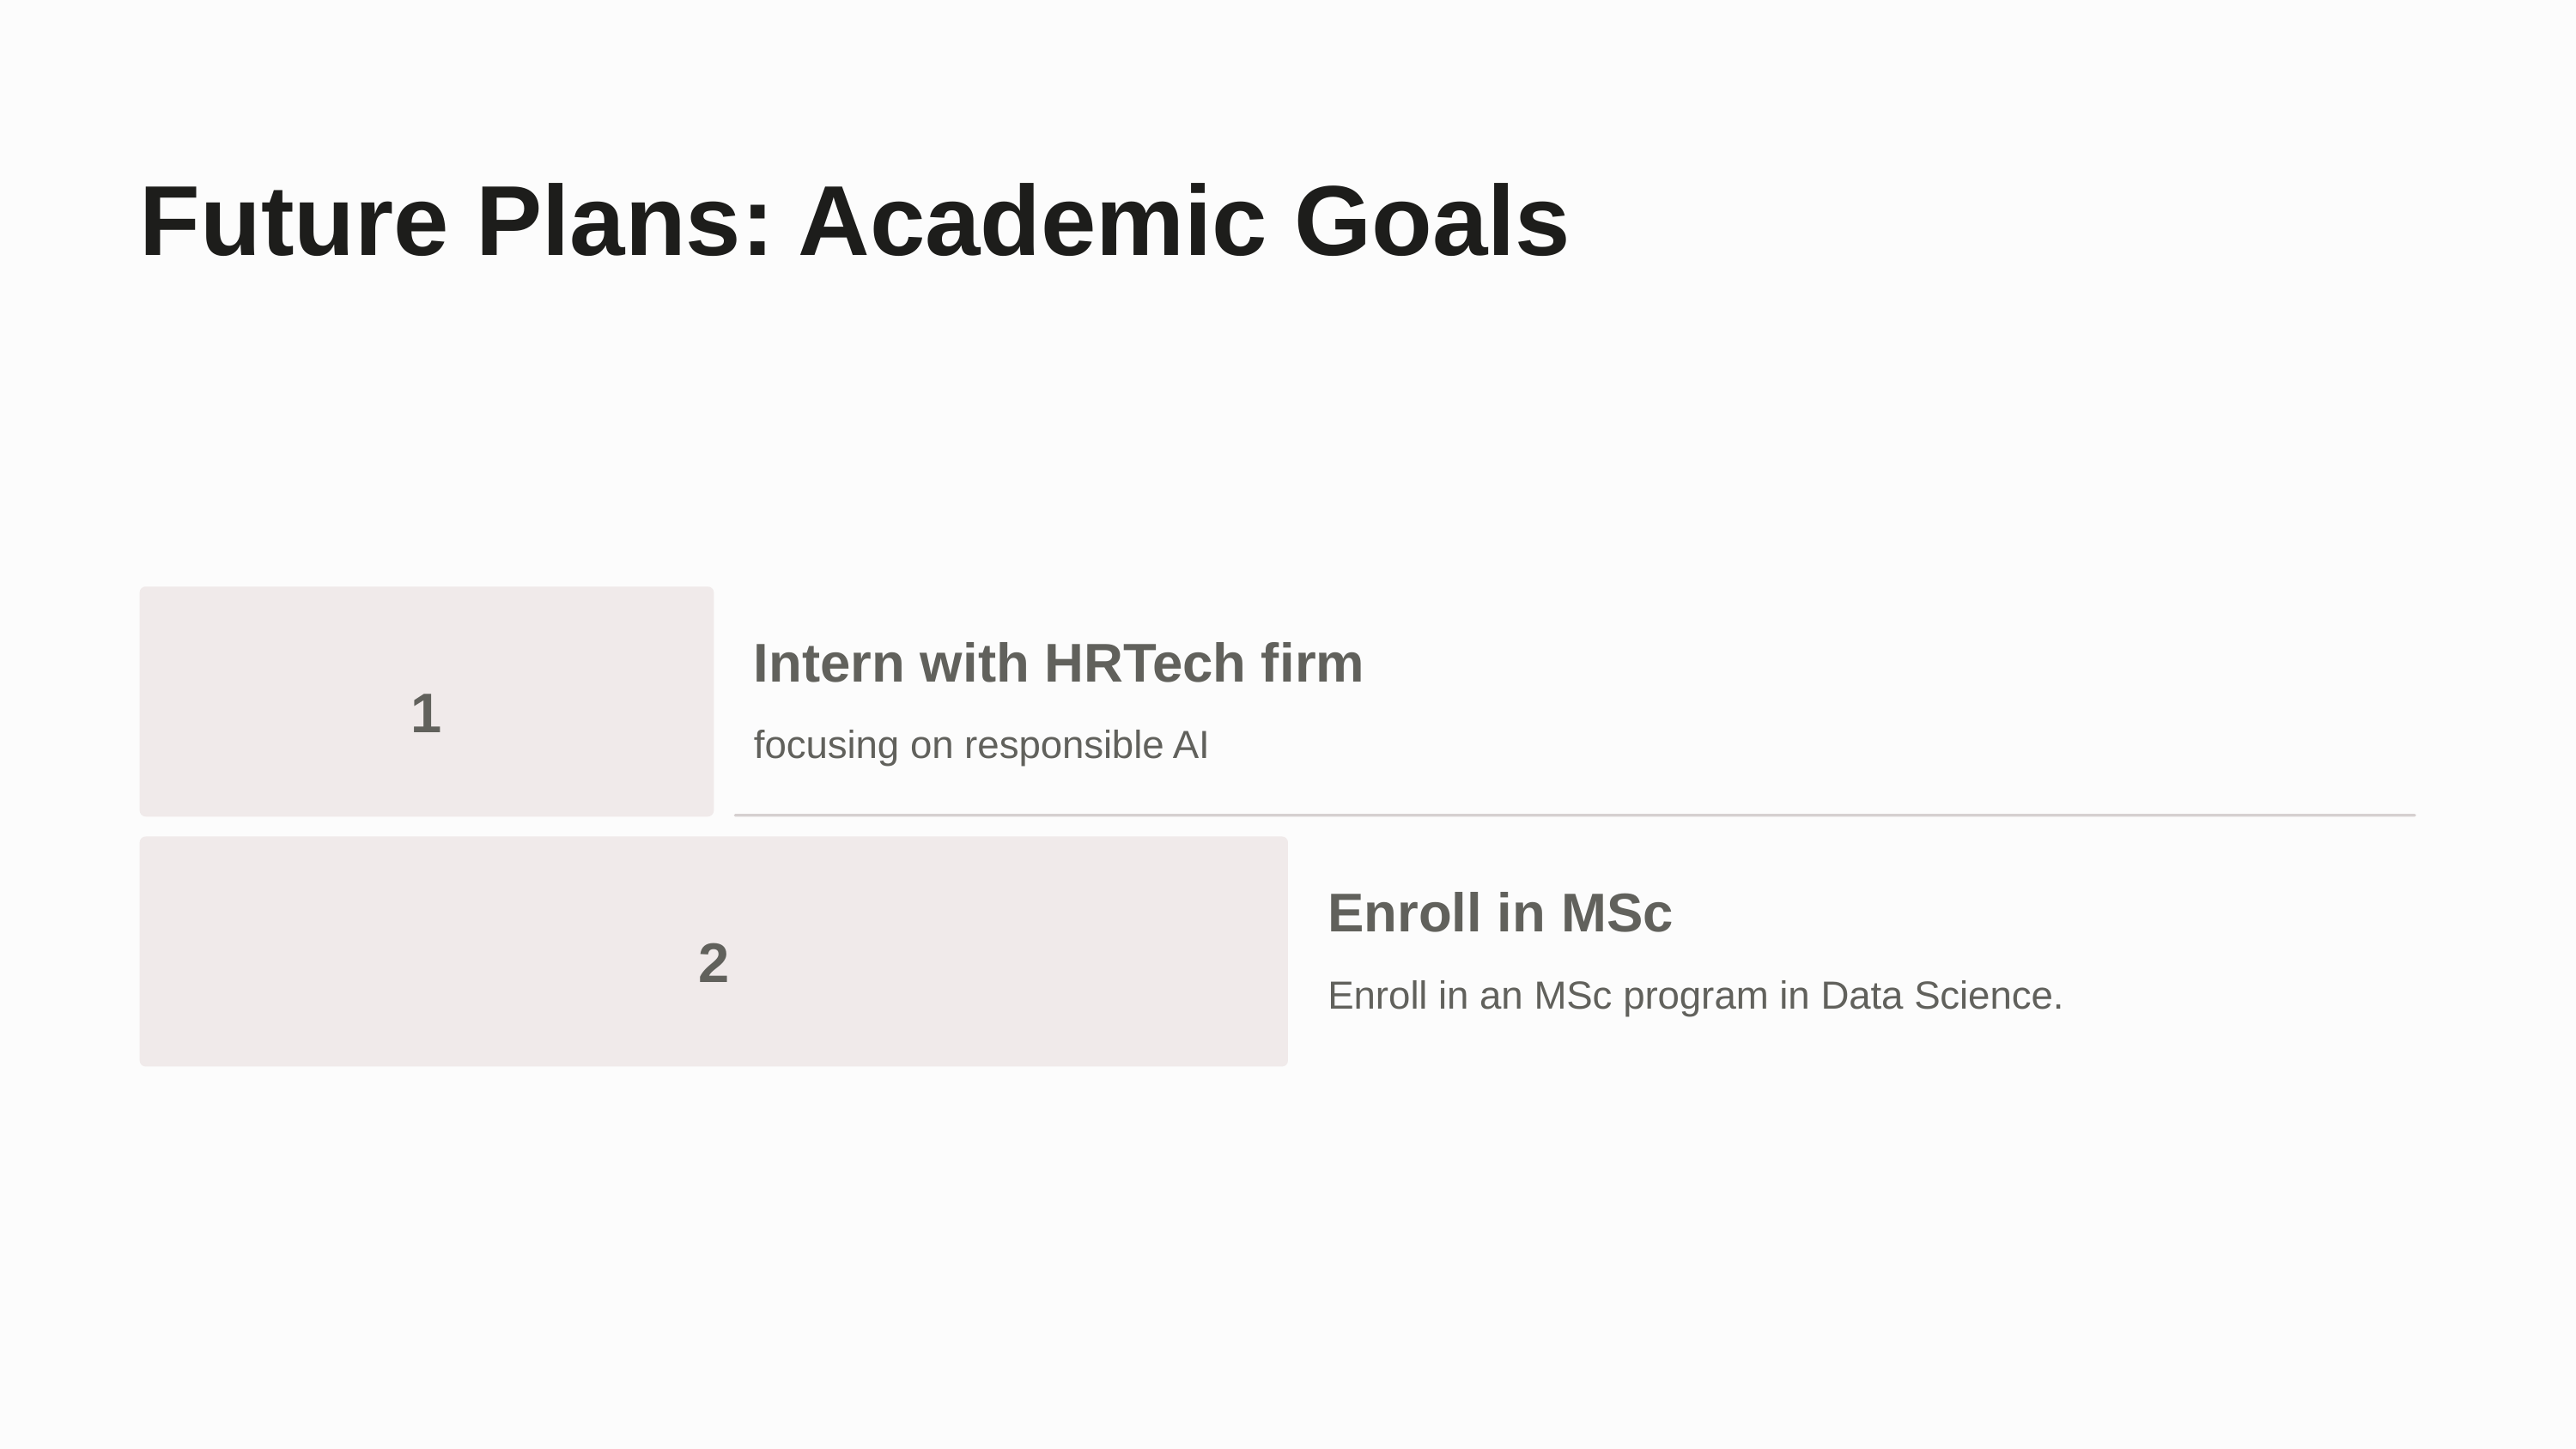

Future Plans: Academic Goals

Intern with HRTech firm

1

focusing on responsible AI

Enroll in MSc

2

Enroll in an MSc program in Data Science.